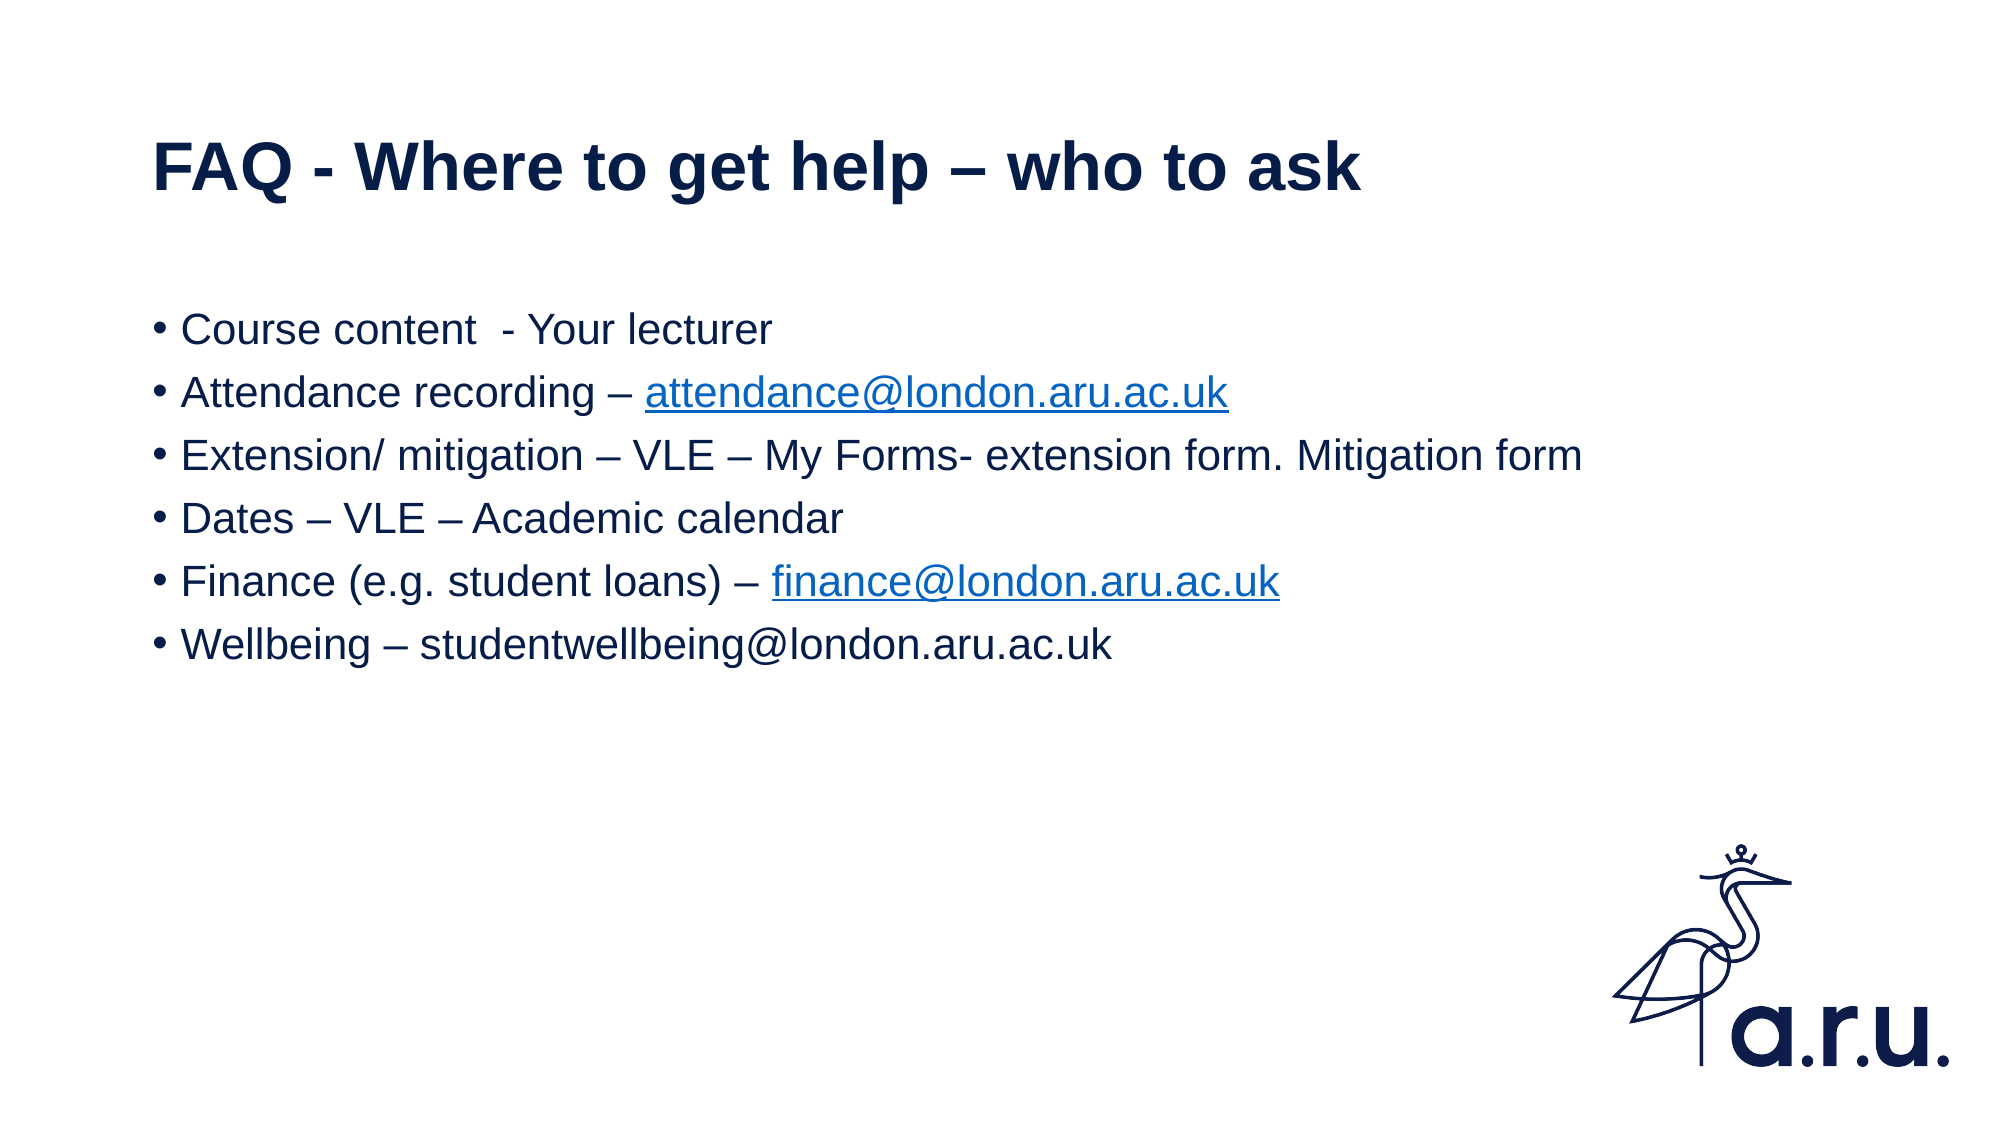

# FAQ - Where to get help – who to ask
Course content  - Your lecturer
Attendance recording – attendance@london.aru.ac.uk
Extension/ mitigation – VLE – My Forms- extension form. Mitigation form
Dates – VLE – Academic calendar
Finance (e.g. student loans) – finance@london.aru.ac.uk
Wellbeing – studentwellbeing@london.aru.ac.uk